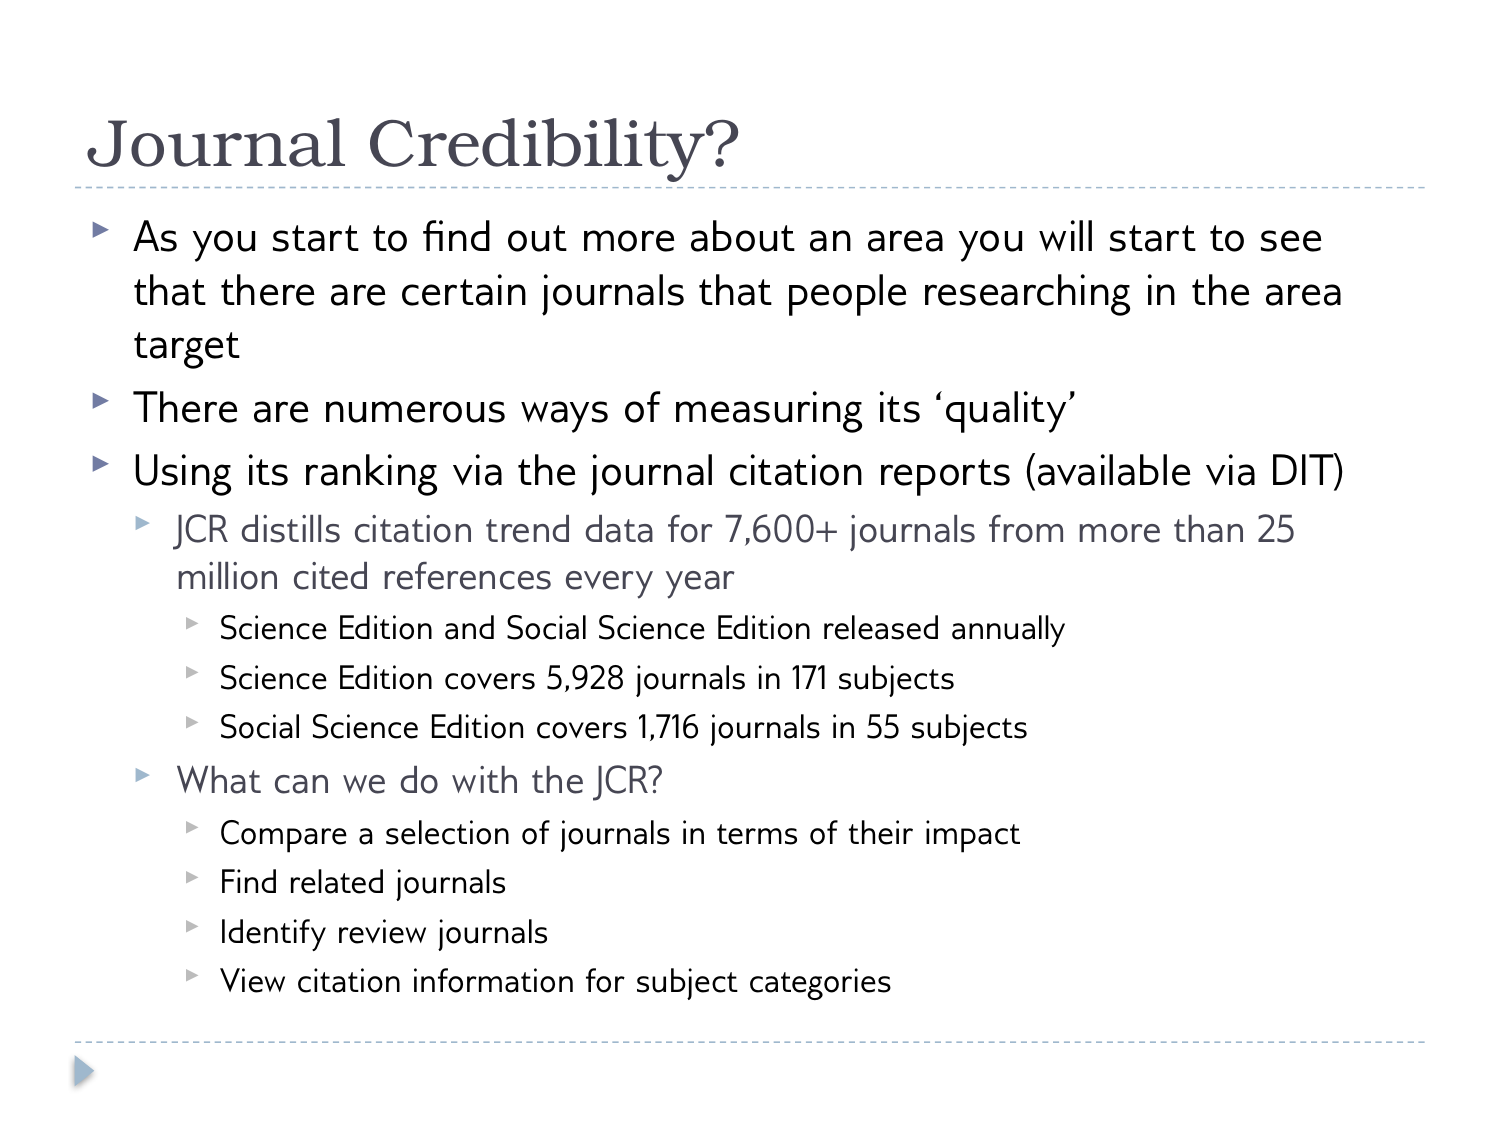

# Journal Credibility?
As you start to find out more about an area you will start to see that there are certain journals that people researching in the area target
There are numerous ways of measuring its ‘quality’
Using its ranking via the journal citation reports (available via DIT)
JCR distills citation trend data for 7,600+ journals from more than 25 million cited references every year
Science Edition and Social Science Edition released annually
Science Edition covers 5,928 journals in 171 subjects
Social Science Edition covers 1,716 journals in 55 subjects
What can we do with the JCR?
Compare a selection of journals in terms of their impact
Find related journals
Identify review journals
View citation information for subject categories